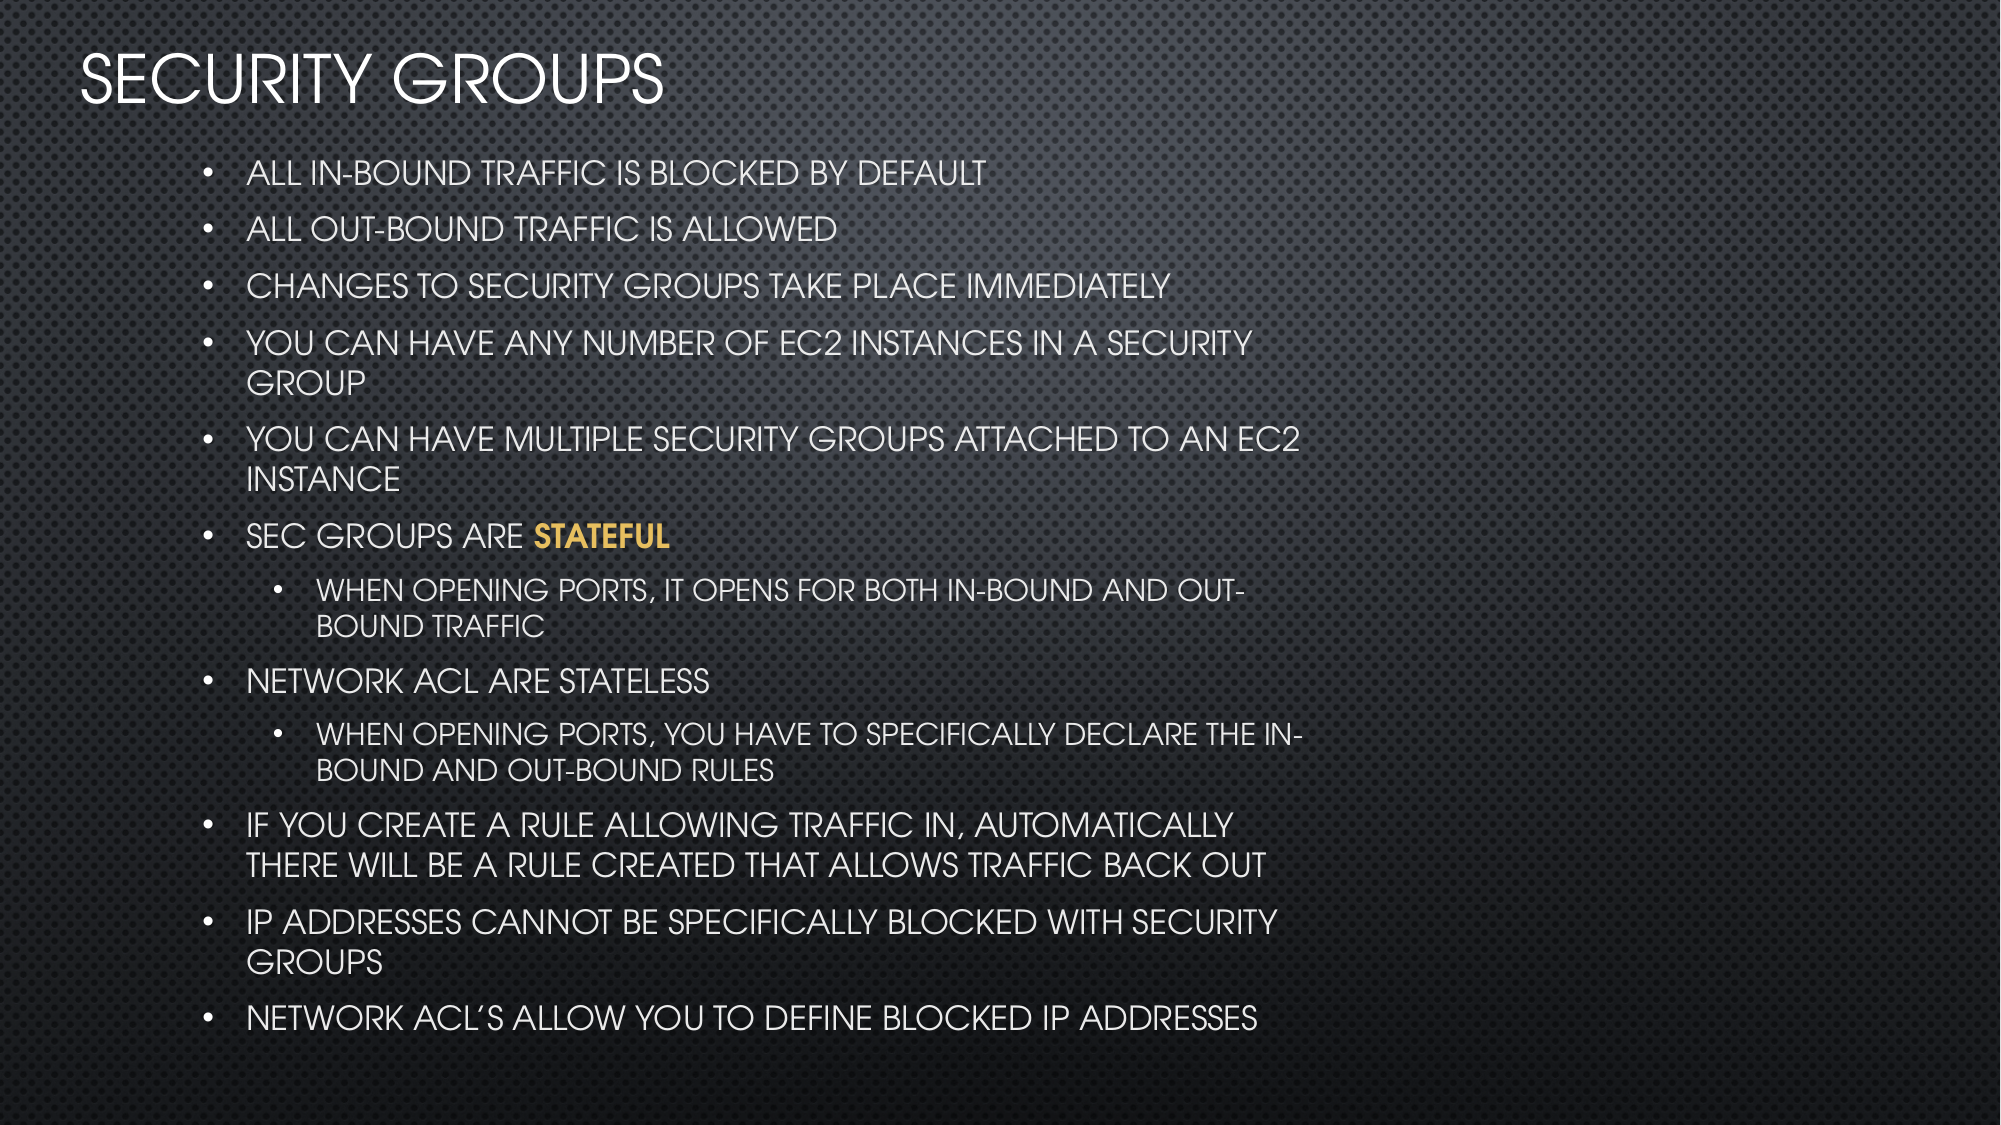

# SECURITY GROUPS

All in-bound traffic is blocked by default
All out-bound traffic is allowed
Changes to security groups take place immediately
You can have any number of EC2 instances in a security group
You can have multiple security groups attached to an EC2 instance
Sec Groups are stateful
When opening ports, it opens for both in-bound and out-bound traffic
Network ACL are stateless
When opening ports, you have to specifically declare the in-bound and out-bound rules
If you create a rule allowing traffic in, automatically there will be a rule created that allows traffic back out
IP addresses cannot be specifically blocked with security groups
Network ACL’s allow you to define blocked IP addresses